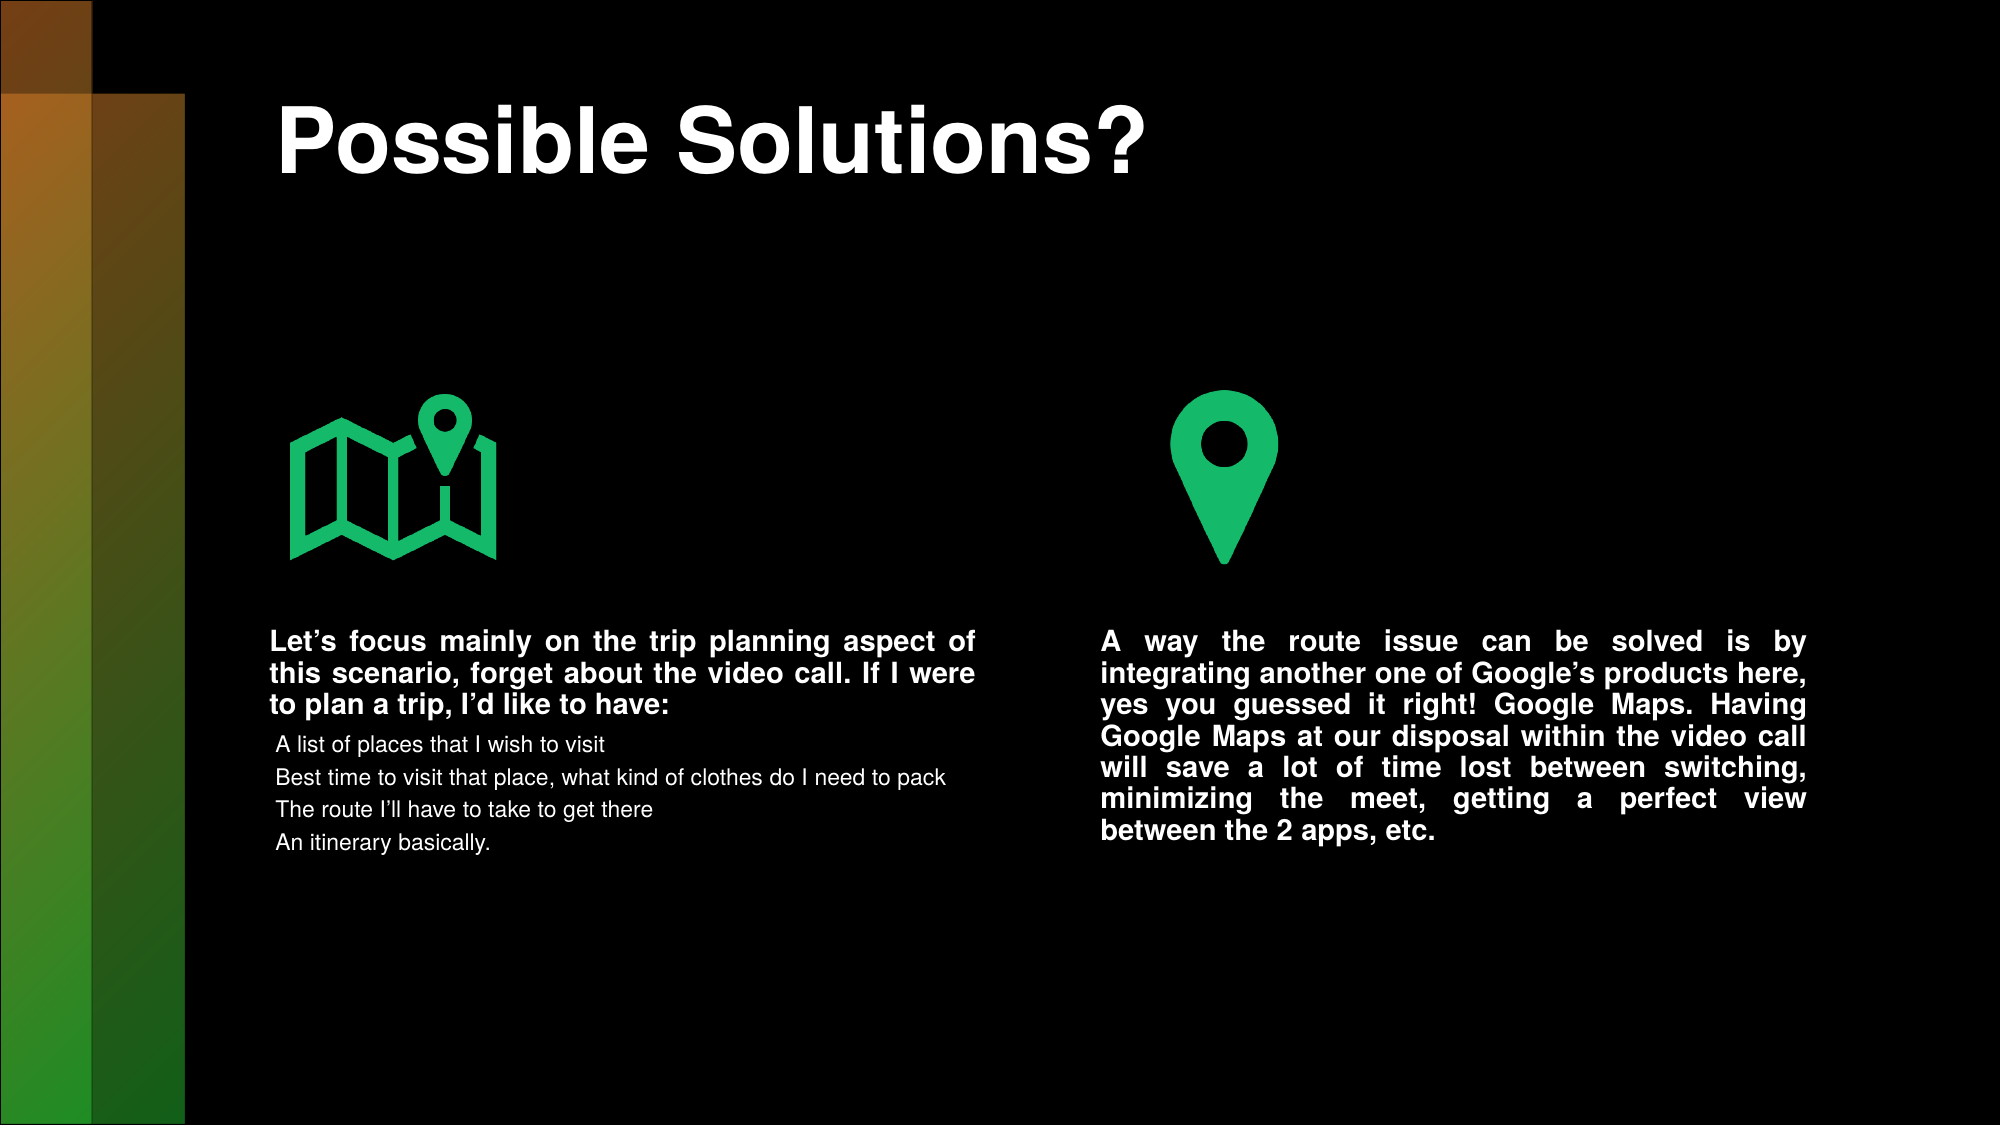

# Possible Solutions?

Let’s focus mainly on the trip planning aspect of this scenario, forget about the video call. If I were to plan a trip, I’d like to have:
A list of places that I wish to visit
Best time to visit that place, what kind of clothes do I need to pack
The route I’ll have to take to get there
An itinerary basically.
A way the route issue can be solved is by integrating another one of Google’s products here, yes you guessed it right! Google Maps. Having Google Maps at our disposal within the video call will save a lot of time lost between switching, minimizing the meet, getting a perfect view between the 2 apps, etc.